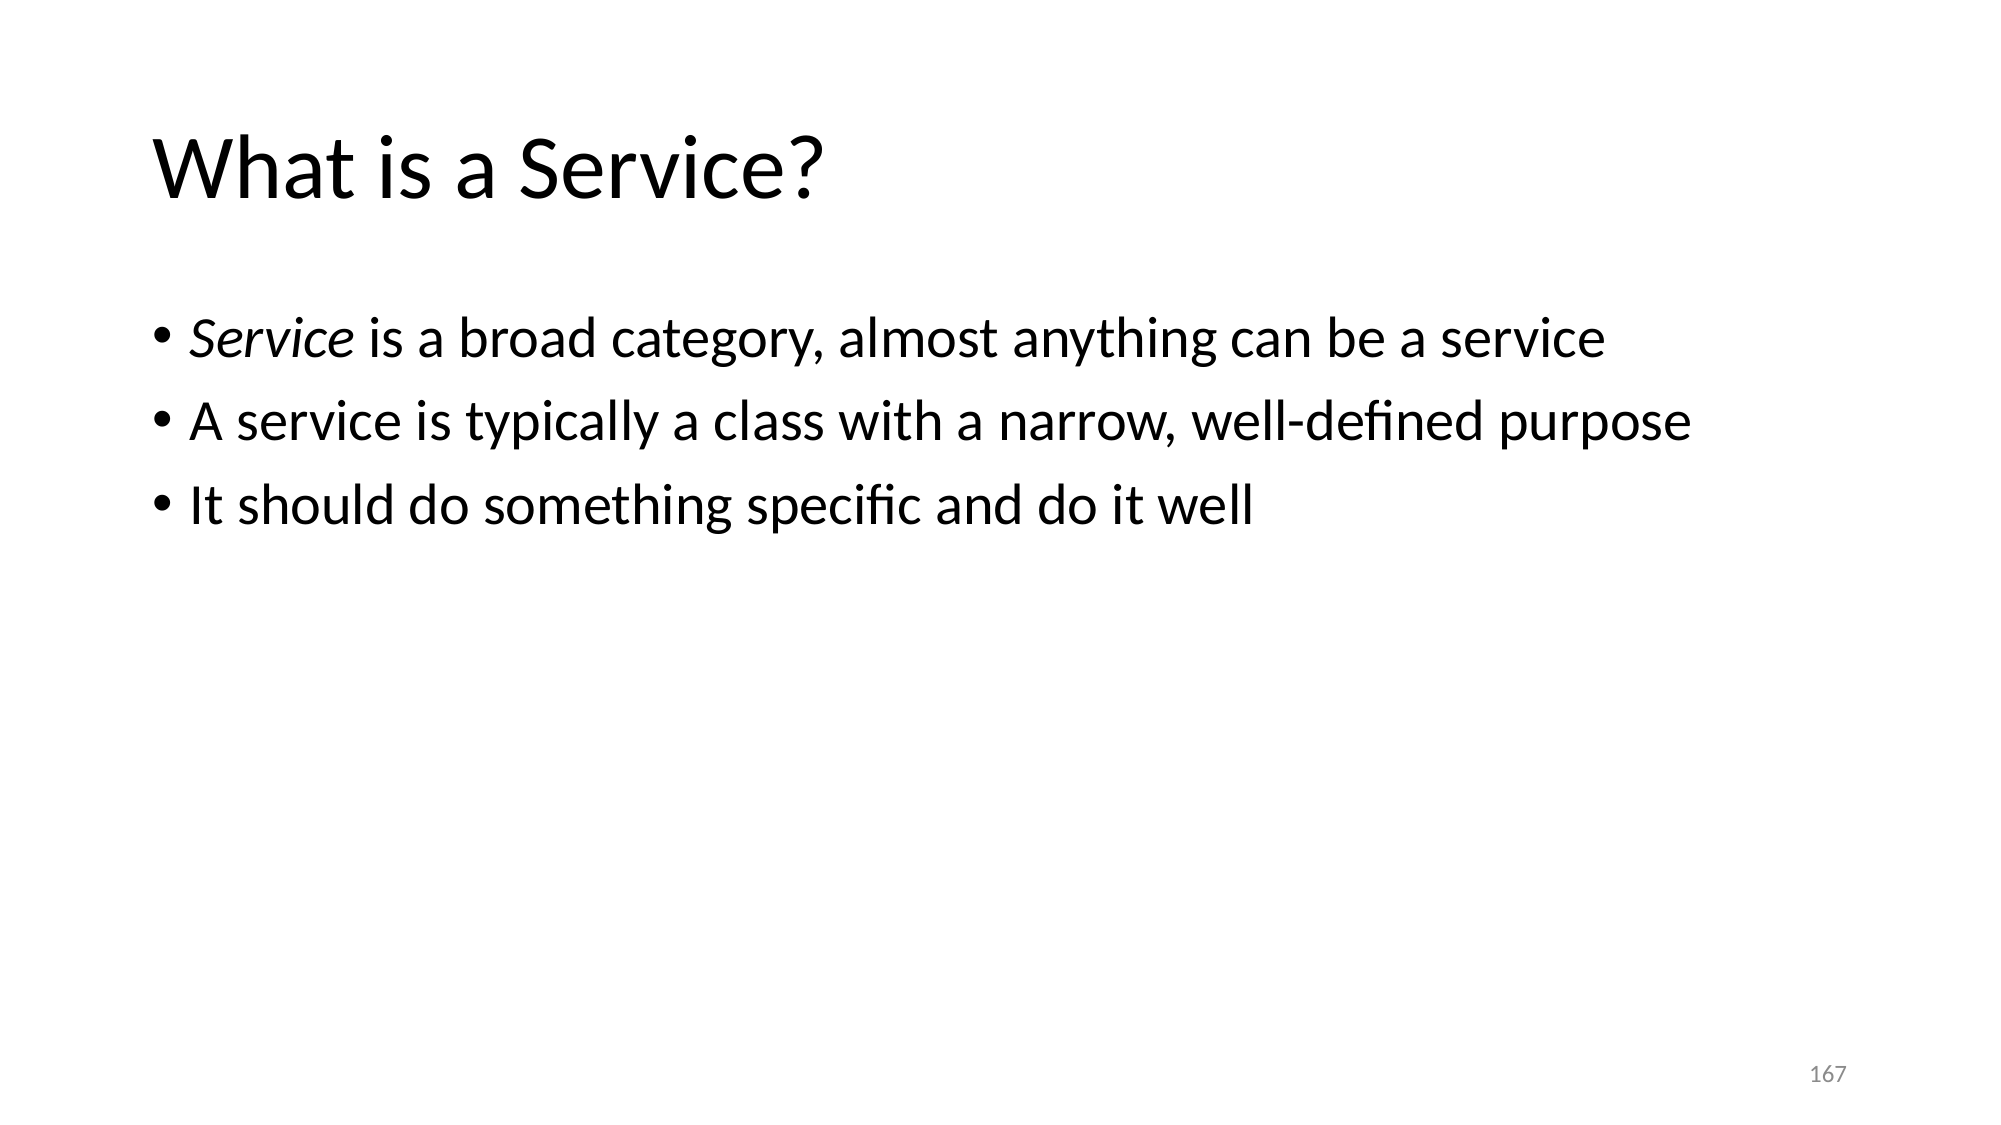

# What is a Service?
Service is a broad category, almost anything can be a service
A service is typically a class with a narrow, well-defined purpose
It should do something specific and do it well
167